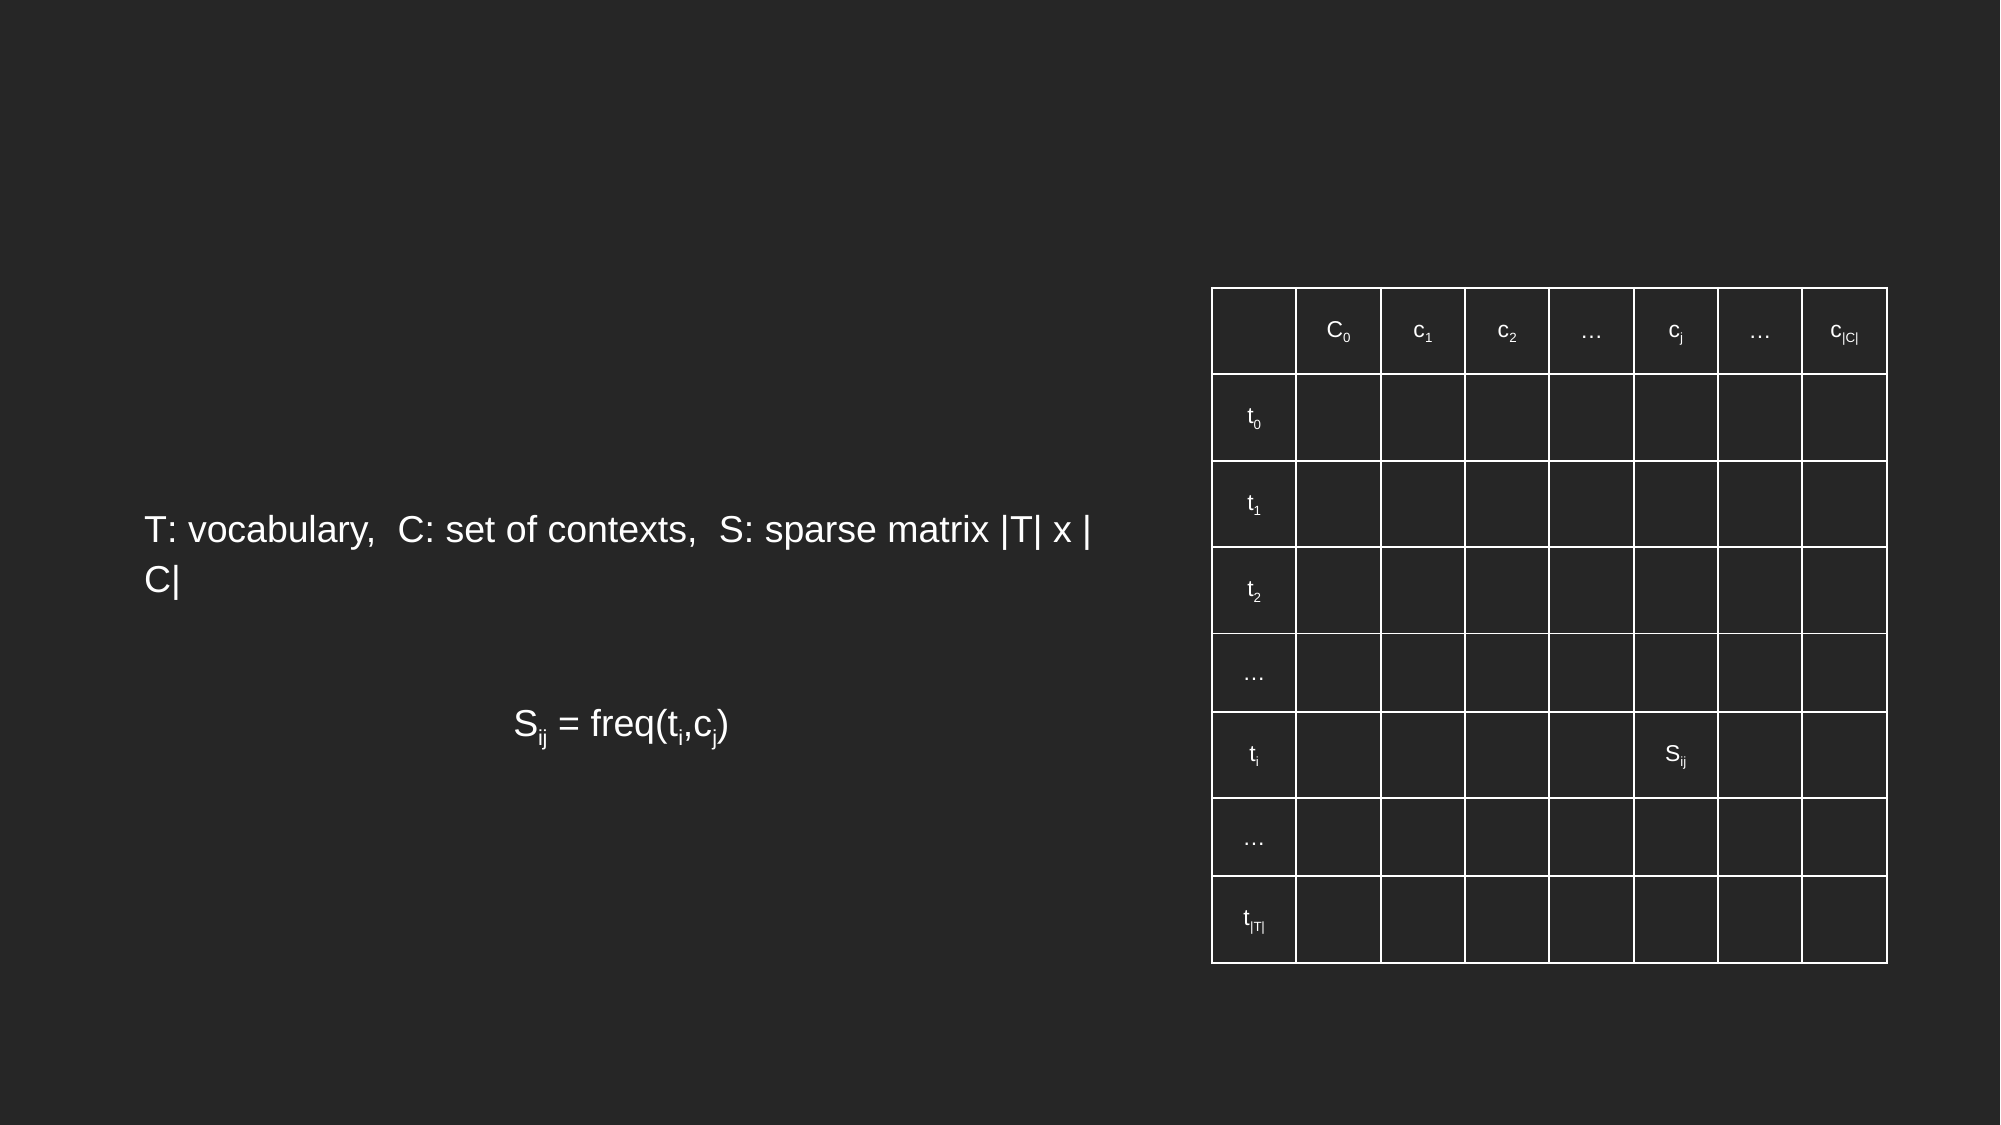

T: vocabulary,  C: set of contexts,  S: sparse matrix |T| x |C|

Sij = freq(ti,cj)
|  | C0 | c1 | c2 | … | cj | … | c|C| |
| --- | --- | --- | --- | --- | --- | --- | --- |
| t0 |  |  |  |  |  |  |  |
| t1 |  |  |  |  |  |  |  |
| t2 |  |  |  |  |  |  |  |
| … |  |  |  |  |  |  |  |
| ti |  |  |  |  | Sij |  |  |
| … |  |  |  |  |  |  |  |
| t|T| |  |  |  |  |  |  |  |